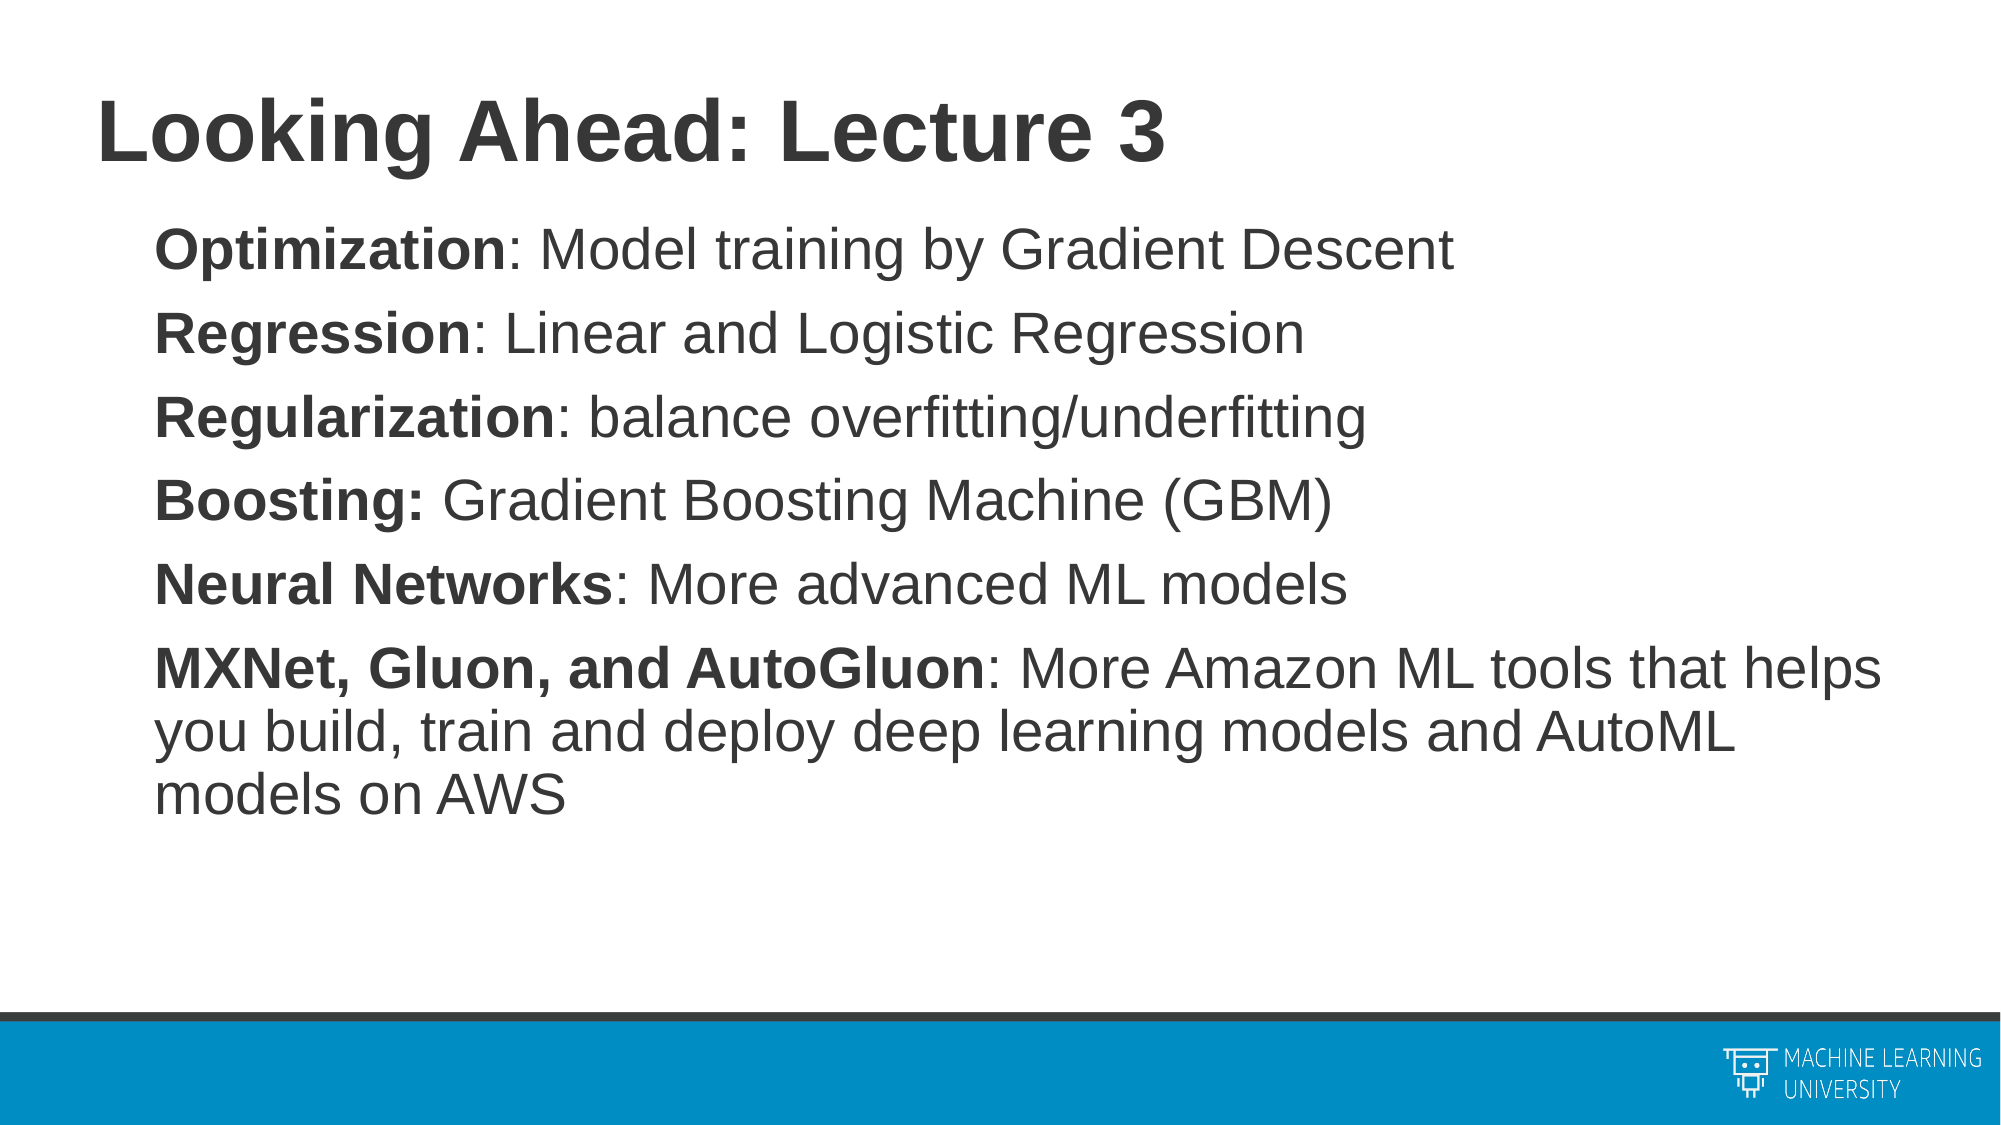

# Looking Ahead: Lecture 3
Optimization: Model training by Gradient Descent
Regression: Linear and Logistic Regression
Regularization: balance overfitting/underfitting
Boosting: Gradient Boosting Machine (GBM)
Neural Networks: More advanced ML models
MXNet, Gluon, and AutoGluon: More Amazon ML tools that helps you build, train and deploy deep learning models and AutoML models on AWS